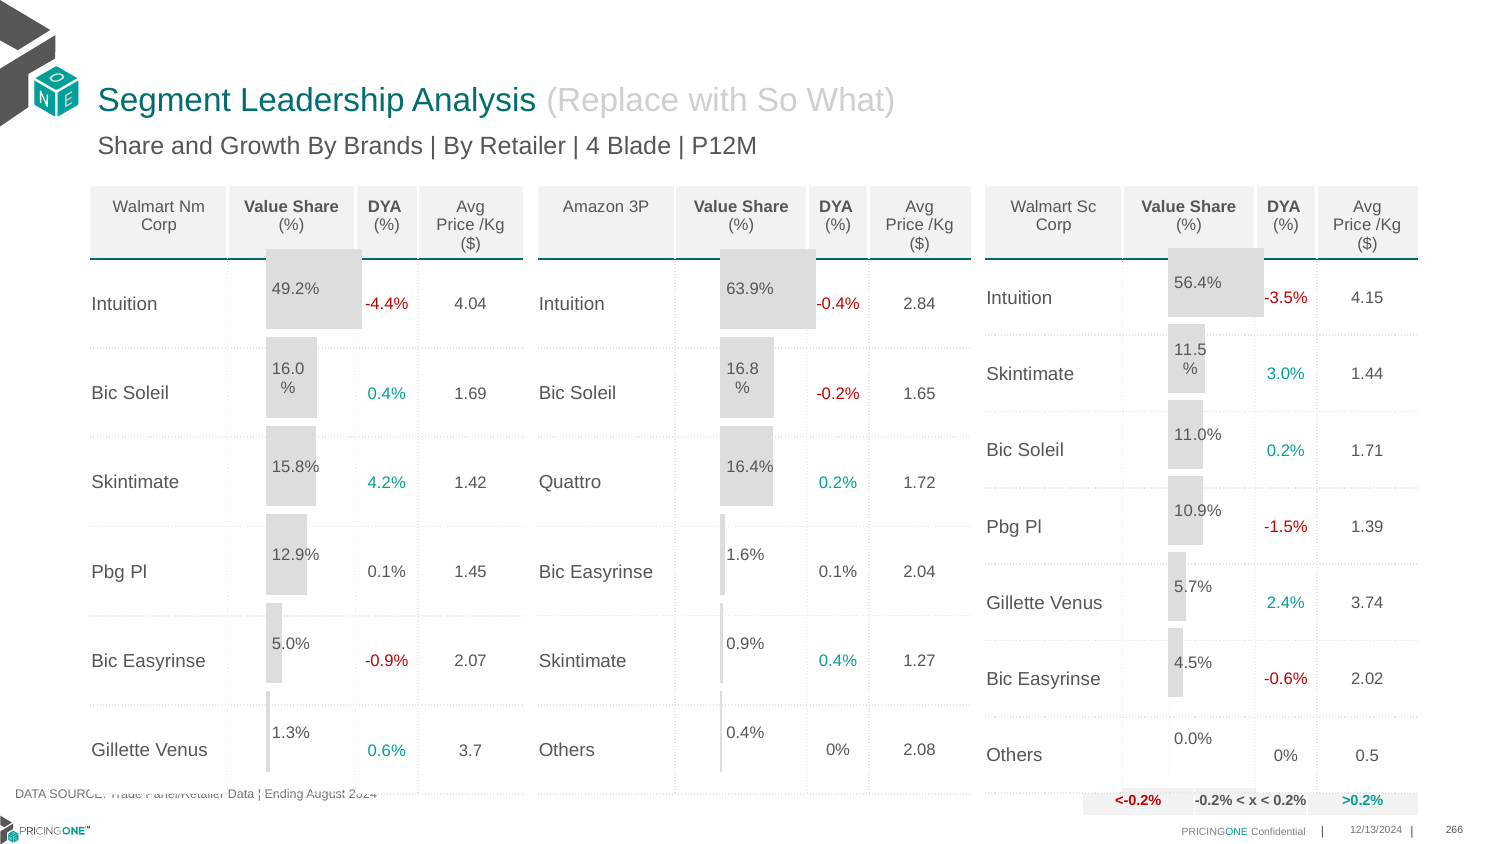

# Segment Leadership Analysis (Replace with So What)
Share and Growth By Brands | By Retailer | 4 Blade | P12M
| Amazon 3P | Value Share (%) | DYA (%) | Avg Price /Kg ($) |
| --- | --- | --- | --- |
| Intuition |  | -0.4% | 2.84 |
| Bic Soleil |  | -0.2% | 1.65 |
| Quattro |  | 0.2% | 1.72 |
| Bic Easyrinse |  | 0.1% | 2.04 |
| Skintimate |  | 0.4% | 1.27 |
| Others |  | 0% | 2.08 |
| Walmart Nm Corp | Value Share (%) | DYA (%) | Avg Price /Kg ($) |
| --- | --- | --- | --- |
| Intuition |  | -4.4% | 4.04 |
| Bic Soleil |  | 0.4% | 1.69 |
| Skintimate |  | 4.2% | 1.42 |
| Pbg Pl |  | 0.1% | 1.45 |
| Bic Easyrinse |  | -0.9% | 2.07 |
| Gillette Venus |  | 0.6% | 3.7 |
| Walmart Sc Corp | Value Share (%) | DYA (%) | Avg Price /Kg ($) |
| --- | --- | --- | --- |
| Intuition |  | -3.5% | 4.15 |
| Skintimate |  | 3.0% | 1.44 |
| Bic Soleil |  | 0.2% | 1.71 |
| Pbg Pl |  | -1.5% | 1.39 |
| Gillette Venus |  | 2.4% | 3.74 |
| Bic Easyrinse |  | -0.6% | 2.02 |
| Others |  | 0% | 0.5 |

### Chart

| Category | Walmart Nm Corp | 4 Blade |
|---|---|
|  | 0.4915209142657527 |

### Chart

| Category | Amazon 3P | 4 Blade |
|---|---|
|  | 0.6385816362462586 |

### Chart

| Category | Walmart Sc Corp | 4 Blade |
|---|---|
|  | 0.5642847607563295 |
DATA SOURCE: Trade Panel/Retailer Data | Ending August 2024
| <-0.2% | -0.2% < x < 0.2% | >0.2% |
| --- | --- | --- |

12/13/2024
266